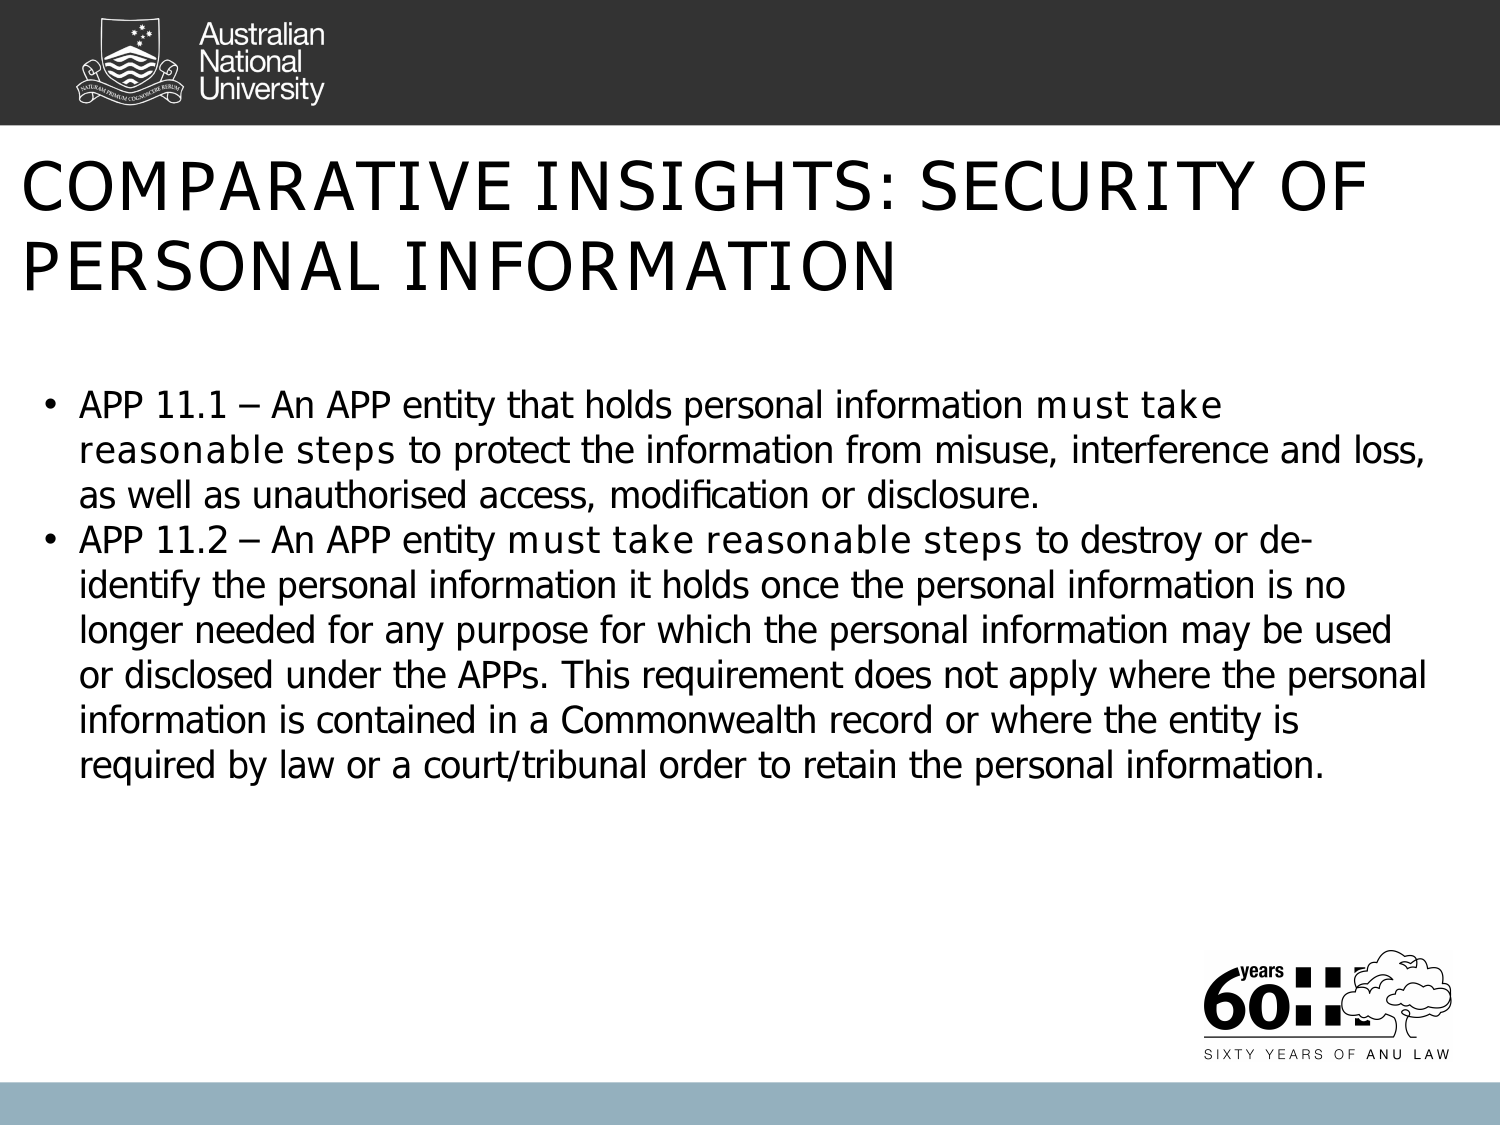

COMPARATIVE INSIGHTS: SECURITY OF PERSONAL INFORMATION
APP 11.1 – An APP entity that holds personal information must take reasonable steps to protect the information from misuse, interference and loss, as well as unauthorised access, modification or disclosure.
APP 11.2 – An APP entity must take reasonable steps to destroy or de-identify the personal information it holds once the personal information is no longer needed for any purpose for which the personal information may be used or disclosed under the APPs. This requirement does not apply where the personal information is contained in a Commonwealth record or where the entity is required by law or a court/tribunal order to retain the personal information.